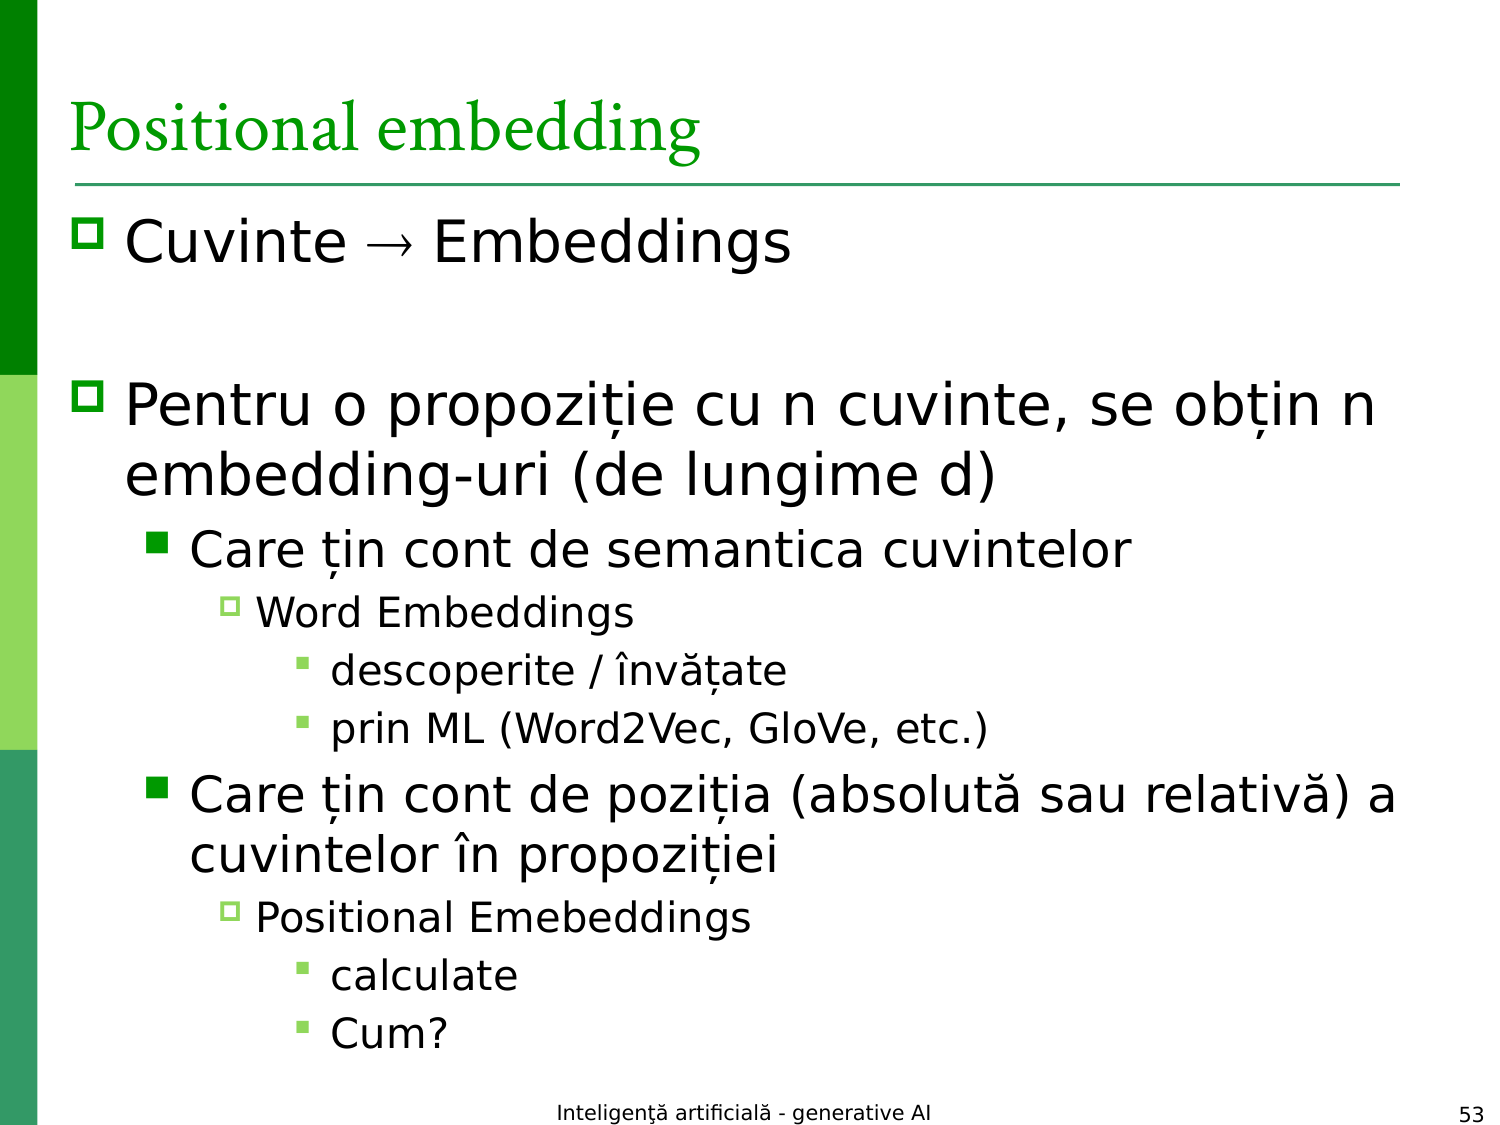

# Positional embedding
Cuvinte → Embeddings

Pentru o propoziție cu n cuvinte, se obțin n embedding-uri (de lungime d)
Care țin cont de semantica cuvintelor
Word Embeddings
descoperite / învățate
prin ML (Word2Vec, GloVe, etc.)
Care țin cont de poziția (absolută sau relativă) a cuvintelor în propoziției
Positional Emebeddings
calculate
Cum?
Inteligenţă artificială - generative AI
53